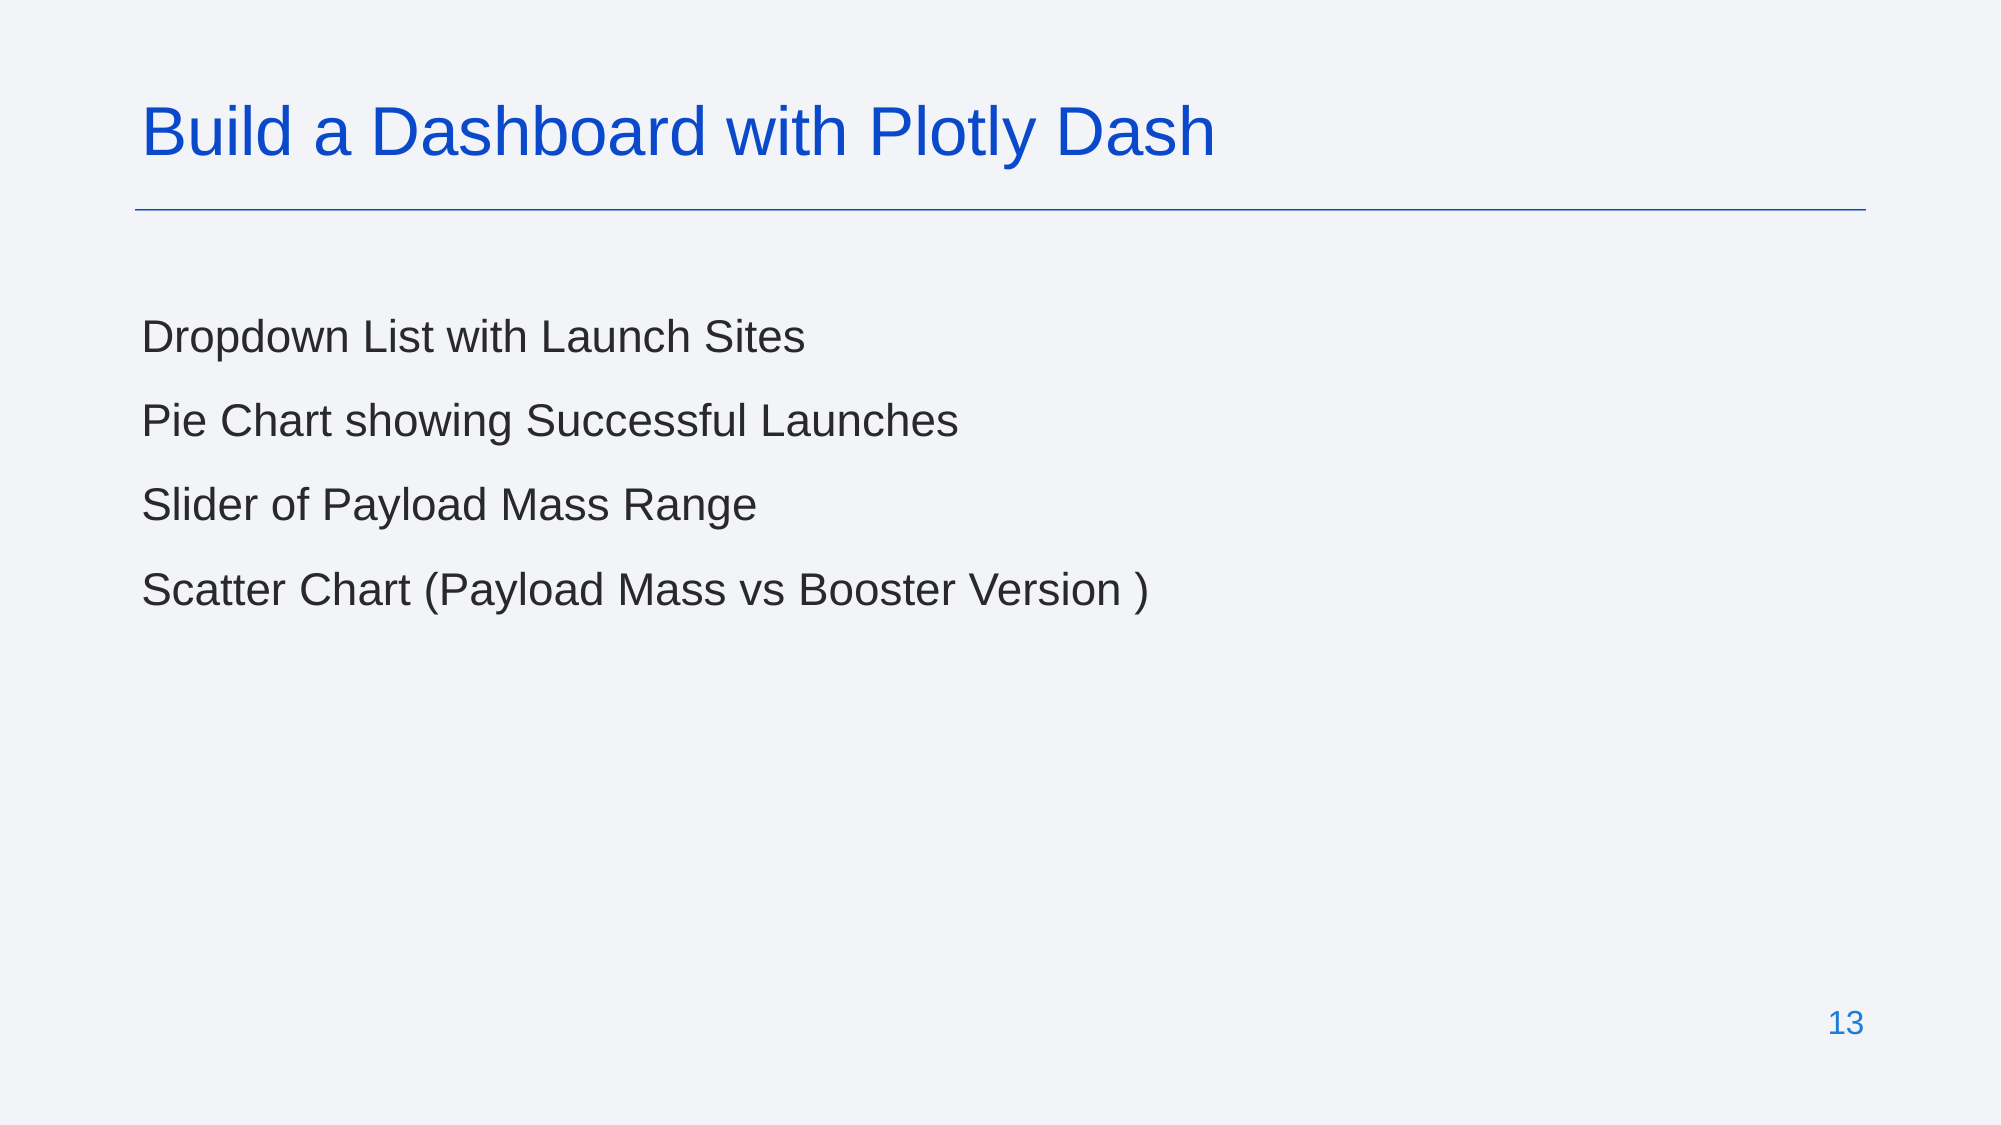

Build a Dashboard with Plotly Dash
Dropdown List with Launch Sites
Pie Chart showing Successful Launches
Slider of Payload Mass Range
Scatter Chart (Payload Mass vs Booster Version )
13